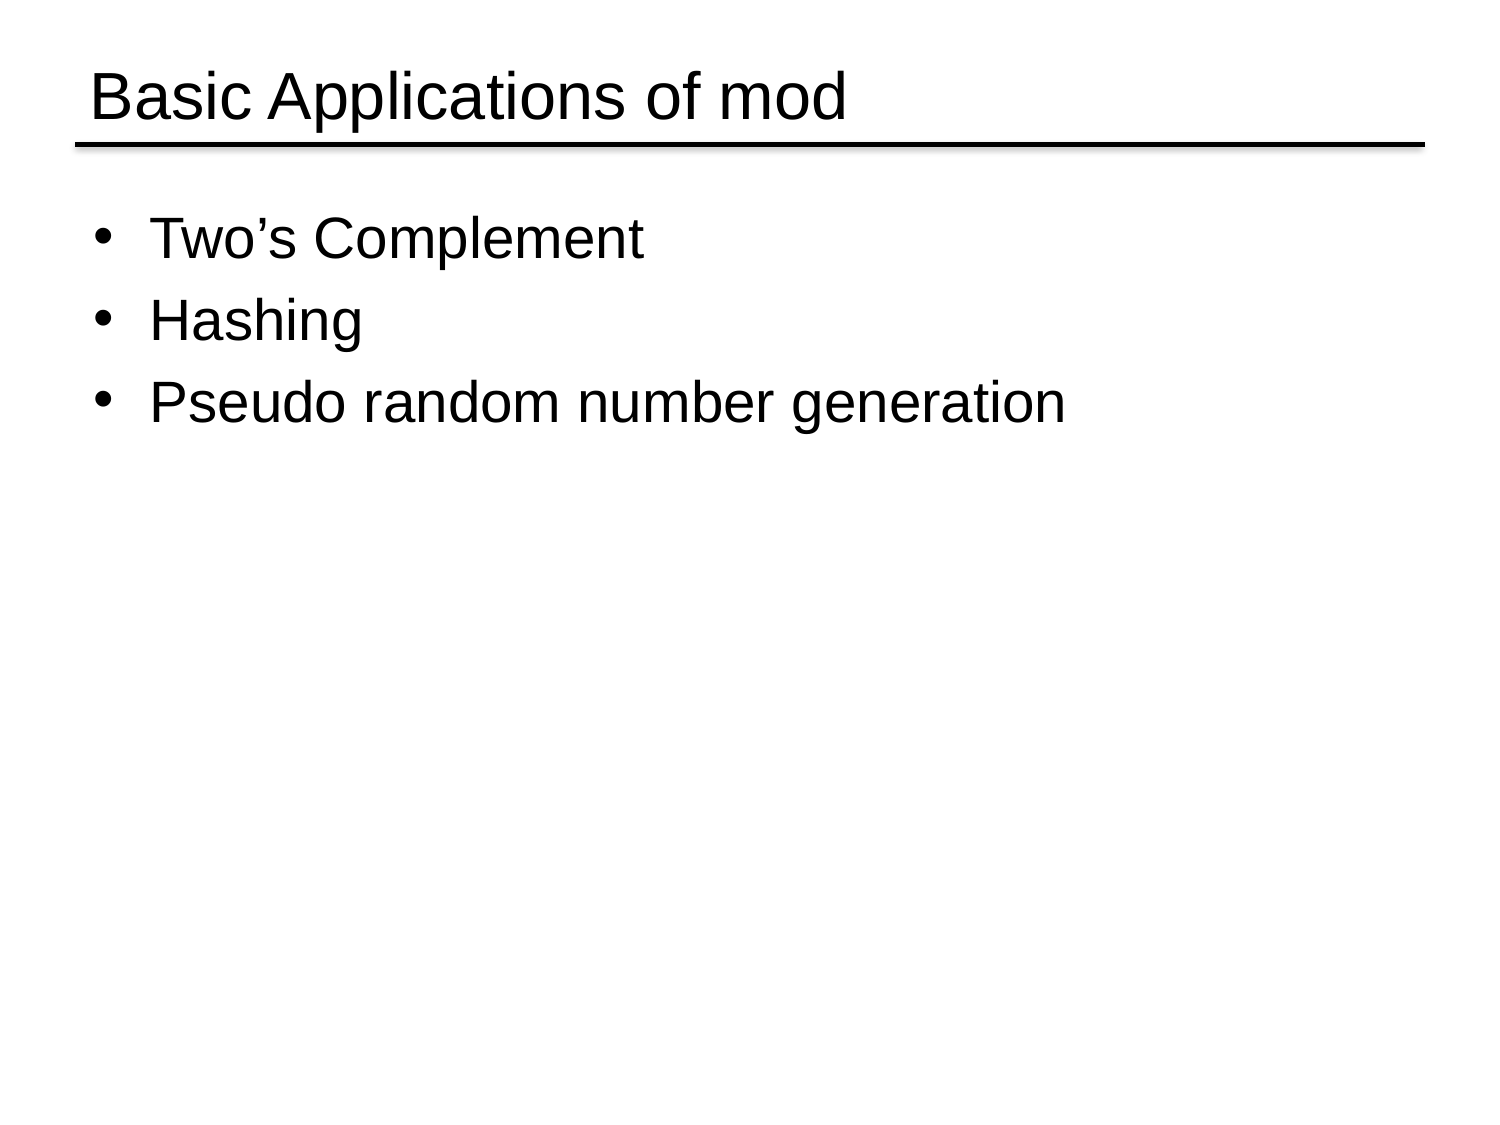

# Basic Applications of mod
Two’s Complement
Hashing
Pseudo random number generation